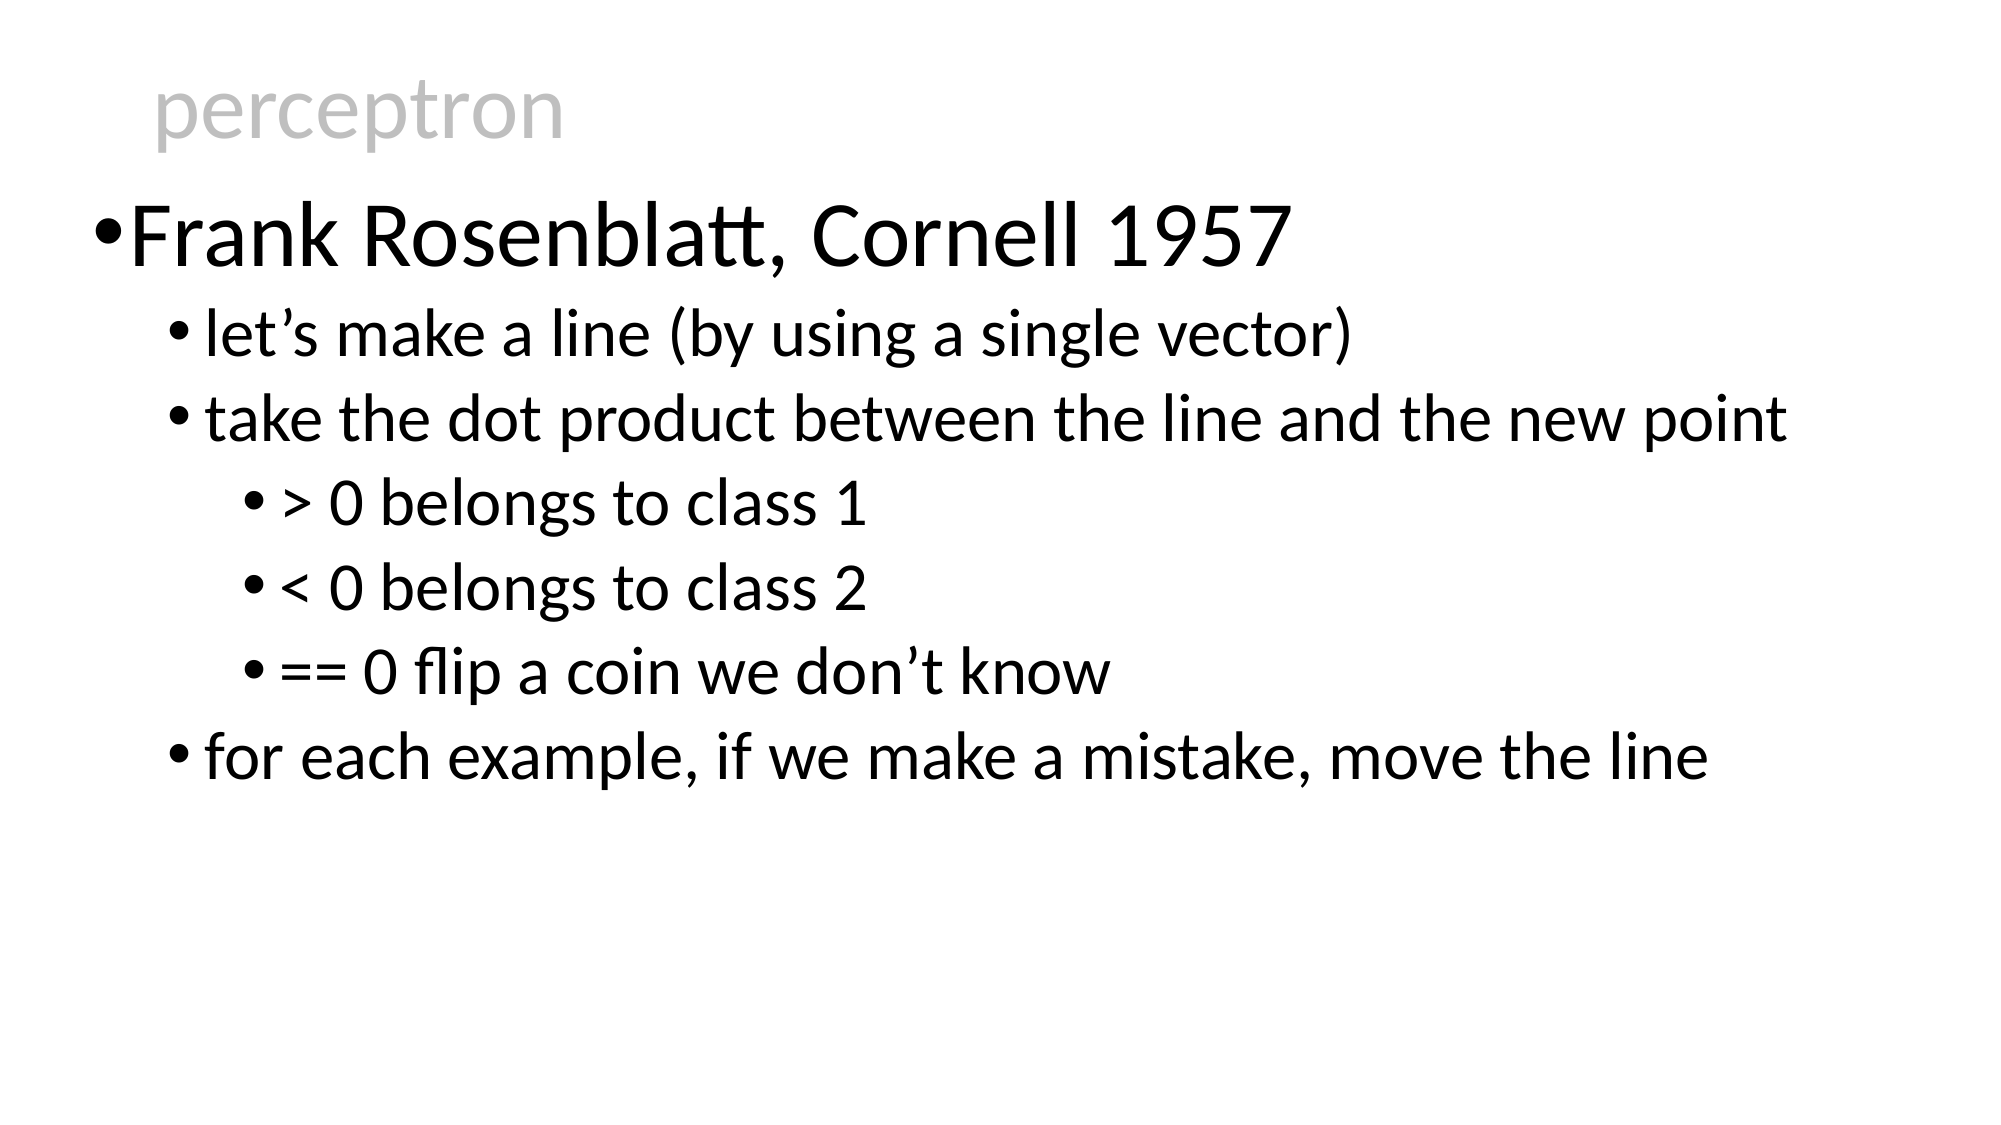

# perceptron
Frank Rosenblatt, Cornell 1957
let’s make a line (by using a single vector)
take the dot product between the line and the new point
> 0 belongs to class 1
< 0 belongs to class 2
== 0 flip a coin we don’t know
for each example, if we make a mistake, move the line